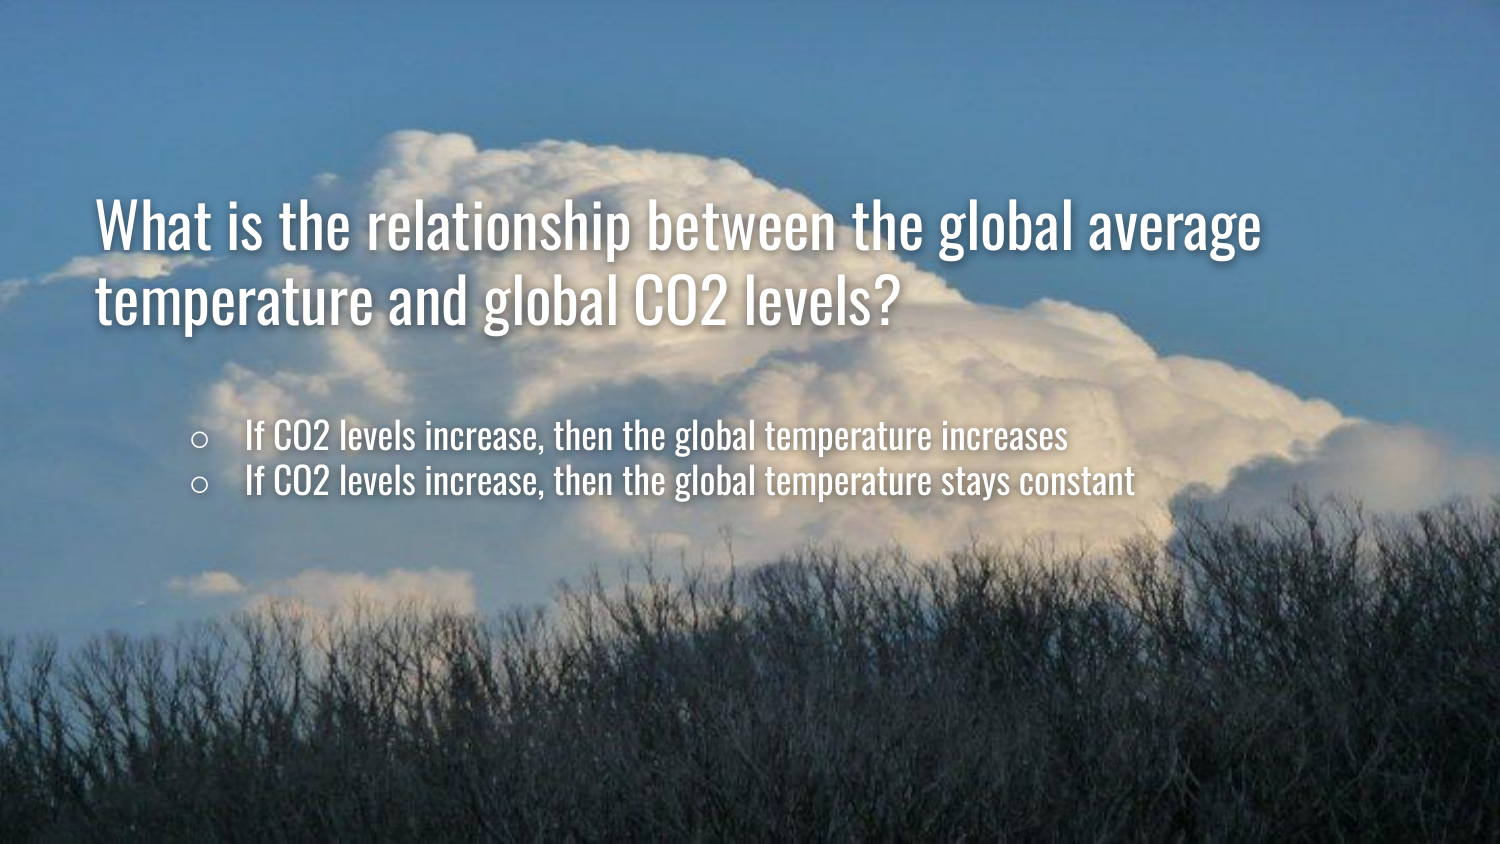

# What is the relationship between the global average temperature and global CO2 levels?

If CO2 levels increase, then the global temperature increases
If CO2 levels increase, then the global temperature stays constant